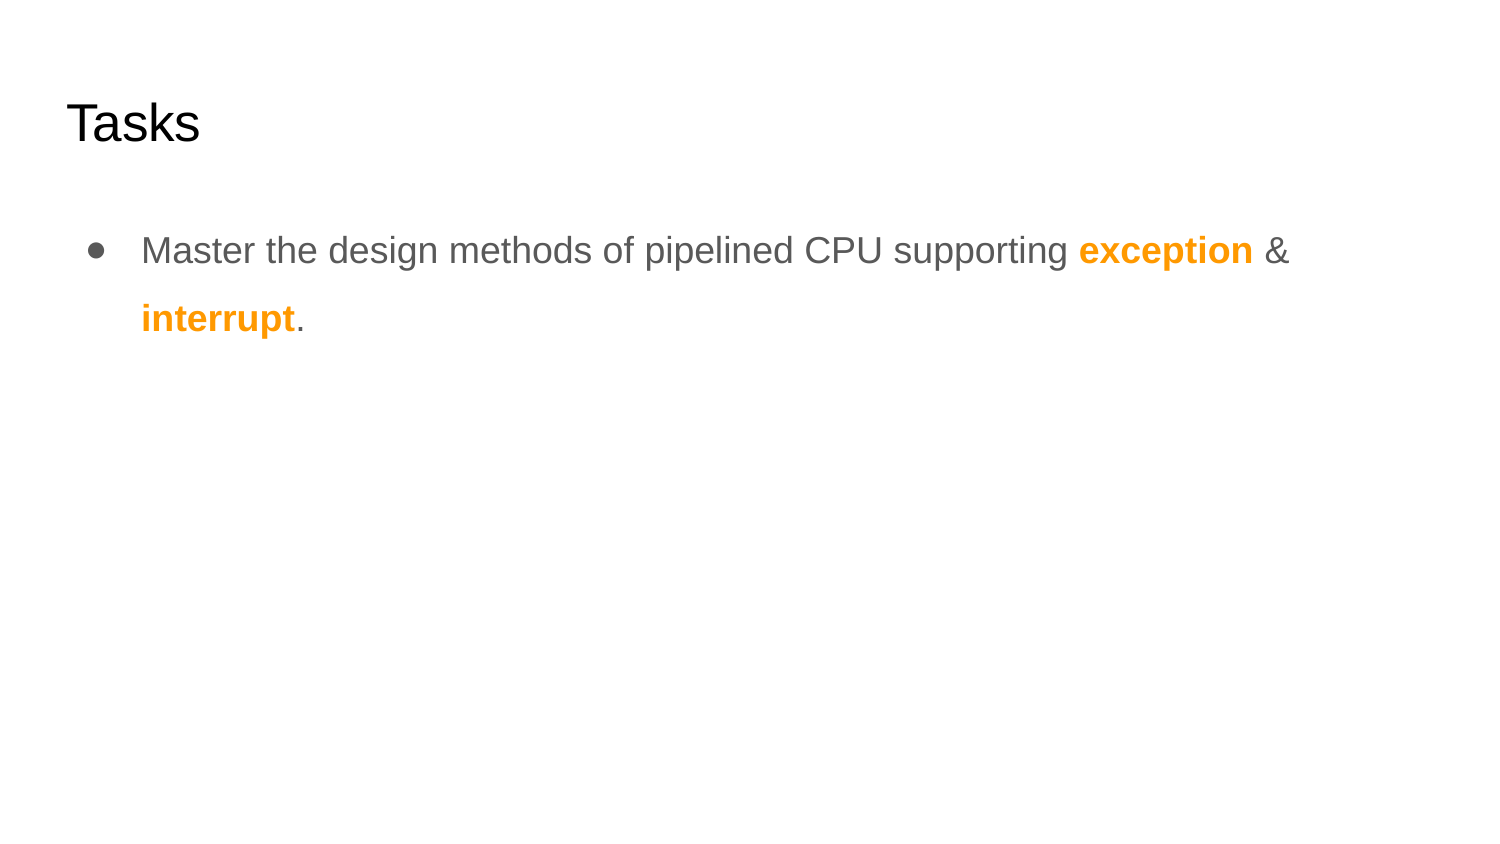

Tasks
Master the design methods of pipelined CPU supporting exception & interrupt.